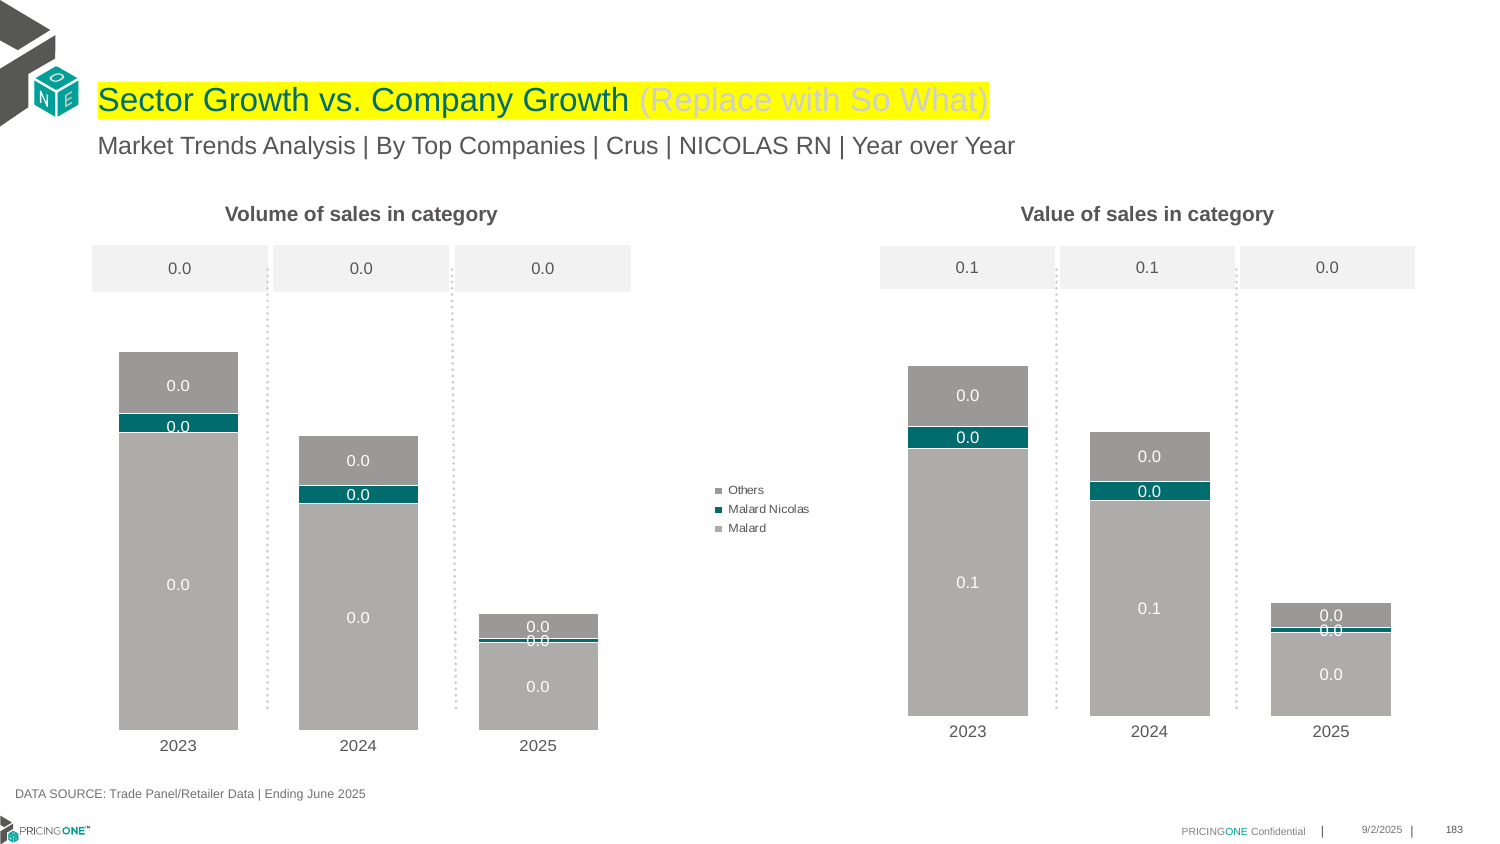

# Sector Growth vs. Company Growth (Replace with So What)
Market Trends Analysis | By Top Companies | Crus | NICOLAS RN | Year over Year
| Value of sales in category |  |  |
| --- | --- | --- |
| 0.1 | 0.1 | 0.0 |
| Volume of sales in category |  |  |
| --- | --- | --- |
| 0.0 | 0.0 | 0.0 |

### Chart

| Category | Malard | Malard Nicolas | Others |
|---|---|---|---|
| 2023 | 0.089391 | 0.007608 | 0.020344 |
| 2024 | 0.072017 | 0.006456 | 0.01673 |
| 2025 | 0.028111 | 0.001454 | 0.008324 |

### Chart

| Category | Malard | Malard Nicolas | Others |
|---|---|---|---|
| 2023 | 0.002403 | 0.000157 | 0.0005 |
| 2024 | 0.001834 | 0.000149 | 0.000403 |
| 2025 | 0.000712 | 3e-05 | 0.0002 |
DATA SOURCE: Trade Panel/Retailer Data | Ending June 2025

9/2/2025
183